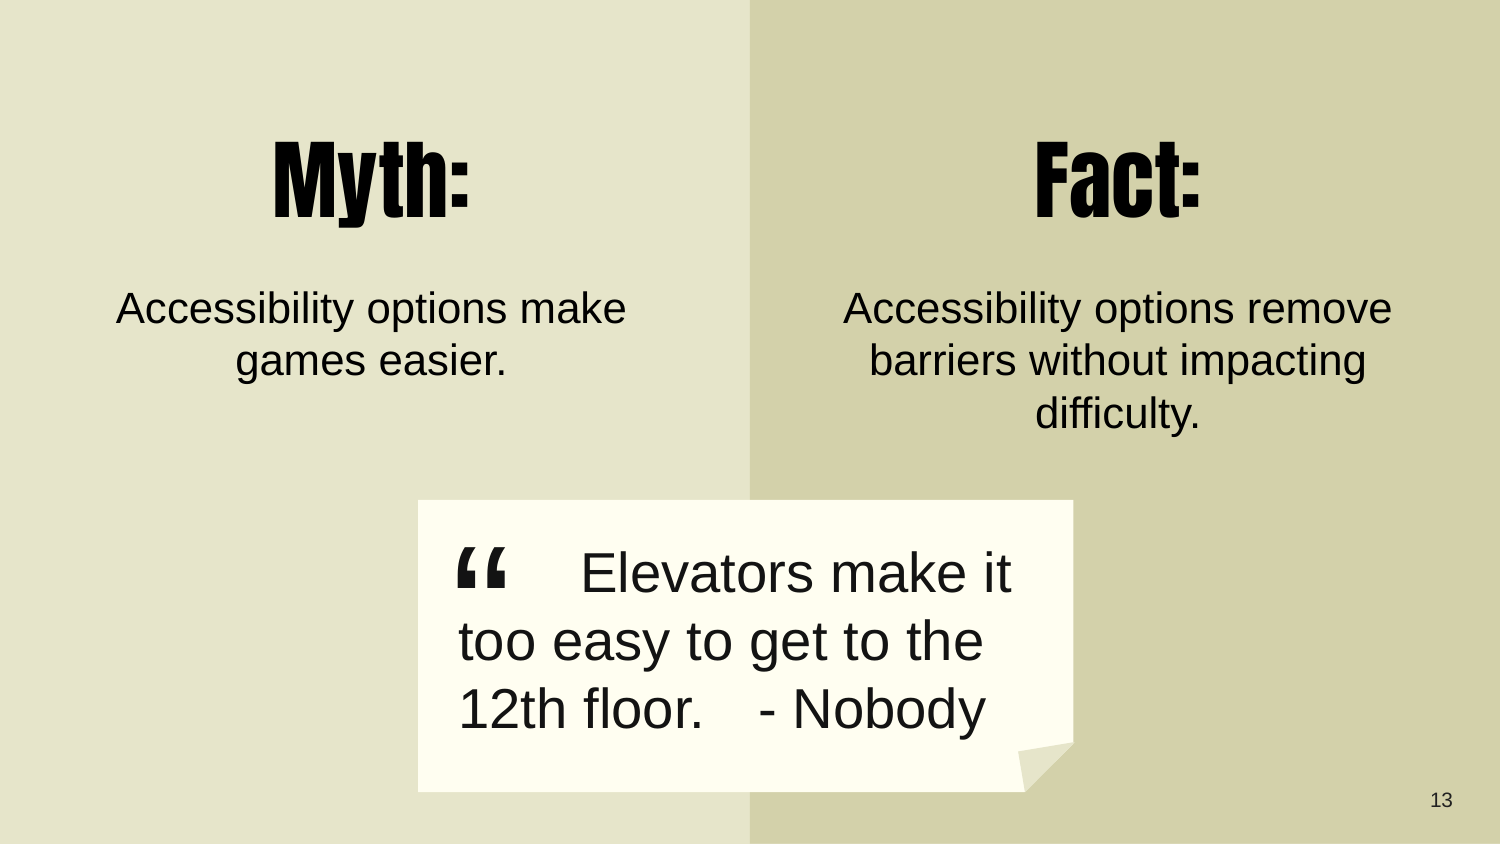

# Myth:
Fact:
Accessibility options make games easier.

Accessibility options remove barriers without impacting difficulty.

Elevators make it too easy to get to the 12th floor.	- Nobody
“

13